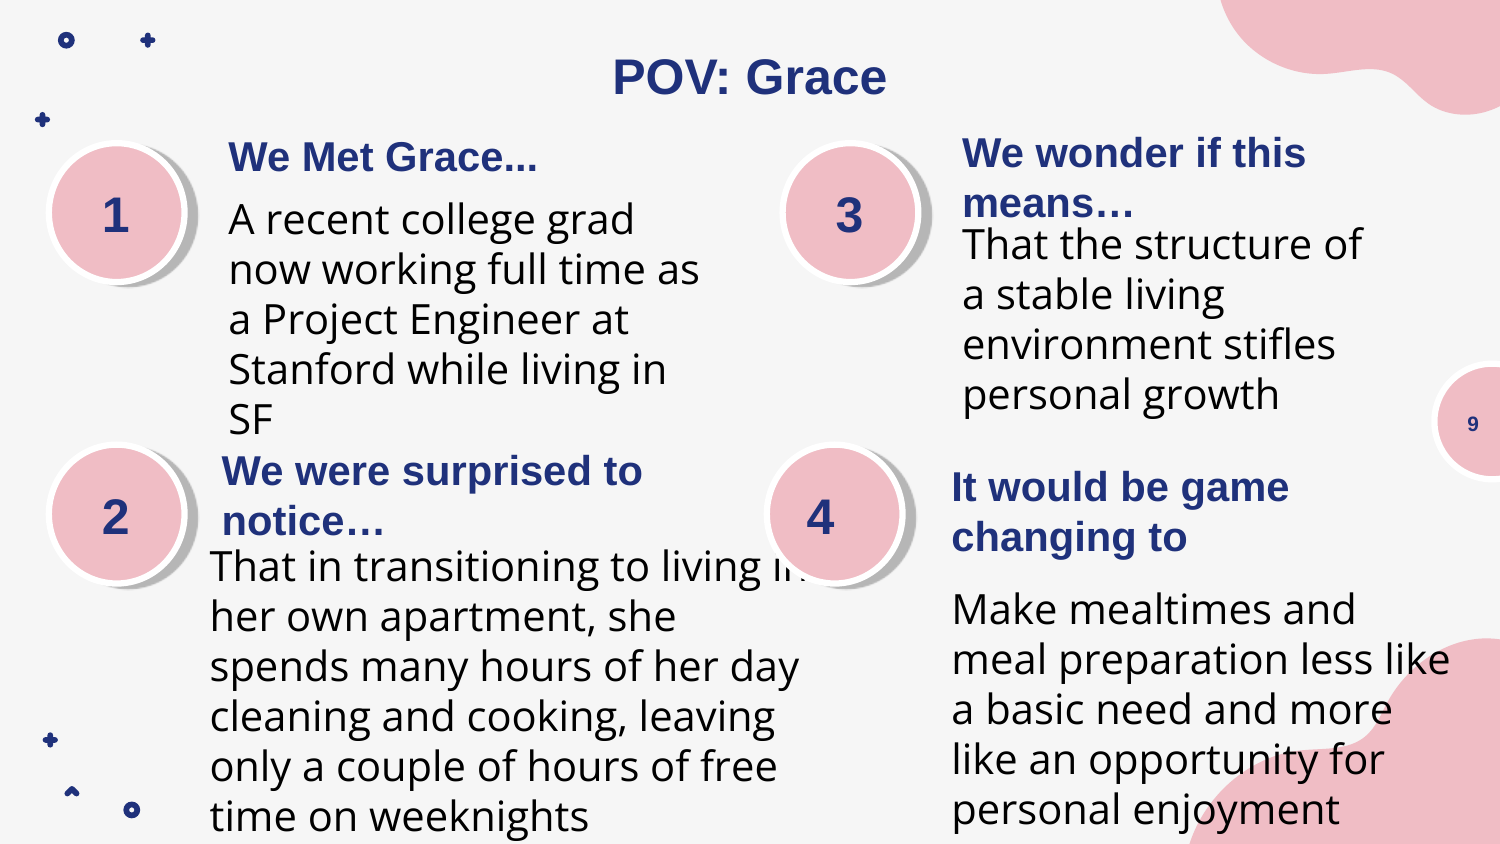

# POV: Grace
We Met Grace...

We wonder if this means…

1
3
A recent college grad now working full time as a Project Engineer at Stanford while living in SF

That the structure of a stable living environment stifles personal growth

9

We were surprised to notice…
4
2
It would be game changing to
That in transitioning to living in her own apartment, she spends many hours of her day cleaning and cooking, leaving only a couple of hours of free time on weeknights
Make mealtimes and meal preparation less like a basic need and more like an opportunity for personal enjoyment